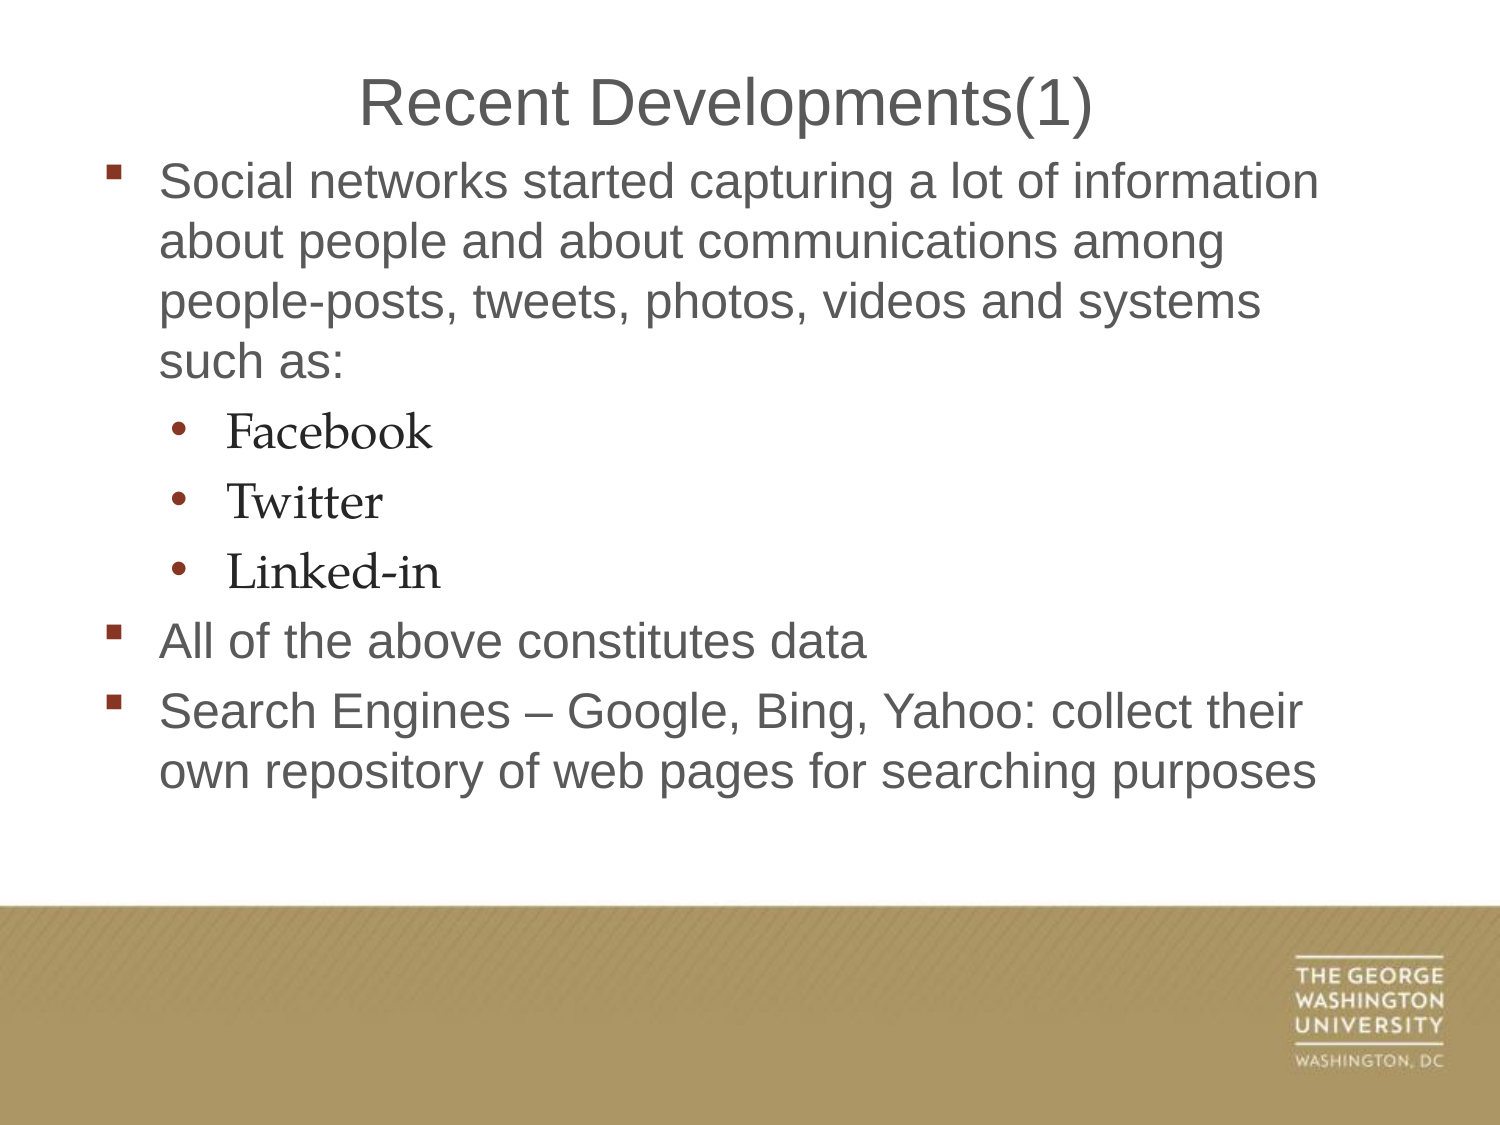

Recent Developments(1)
Social networks started capturing a lot of information about people and about communications among people-posts, tweets, photos, videos and systems such as:
Facebook
Twitter
Linked-in
All of the above constitutes data
Search Engines – Google, Bing, Yahoo: collect their own repository of web pages for searching purposes